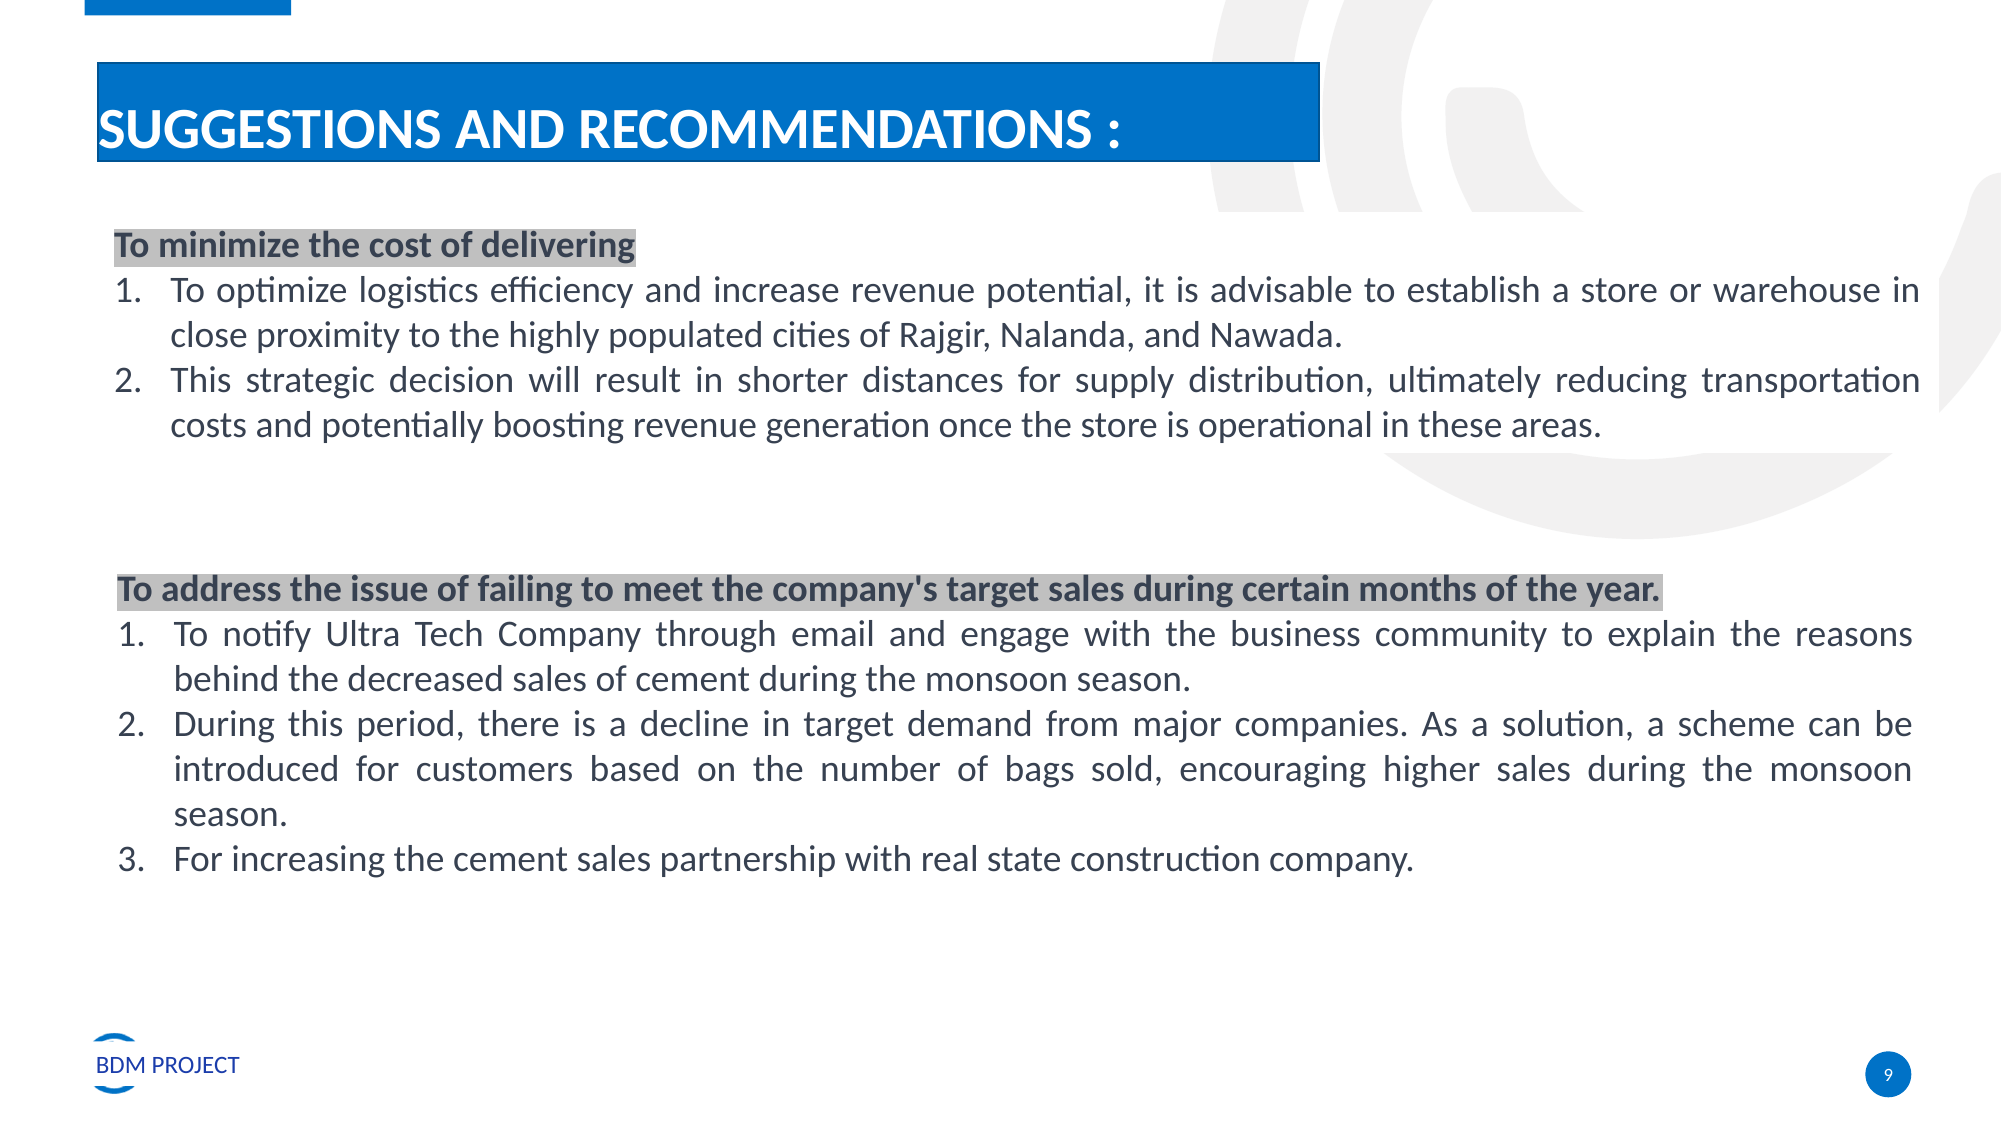

# SUGGESTIONS AND RECOmMENDATIONS :
To minimize the cost of delivering
To optimize logistics efficiency and increase revenue potential, it is advisable to establish a store or warehouse in close proximity to the highly populated cities of Rajgir, Nalanda, and Nawada.
This strategic decision will result in shorter distances for supply distribution, ultimately reducing transportation costs and potentially boosting revenue generation once the store is operational in these areas.
To address the issue of failing to meet the company's target sales during certain months of the year.
To notify Ultra Tech Company through email and engage with the business community to explain the reasons behind the decreased sales of cement during the monsoon season.
During this period, there is a decline in target demand from major companies. As a solution, a scheme can be introduced for customers based on the number of bags sold, encouraging higher sales during the monsoon season.
For increasing the cement sales partnership with real state construction company.

BDM PROJECT
9